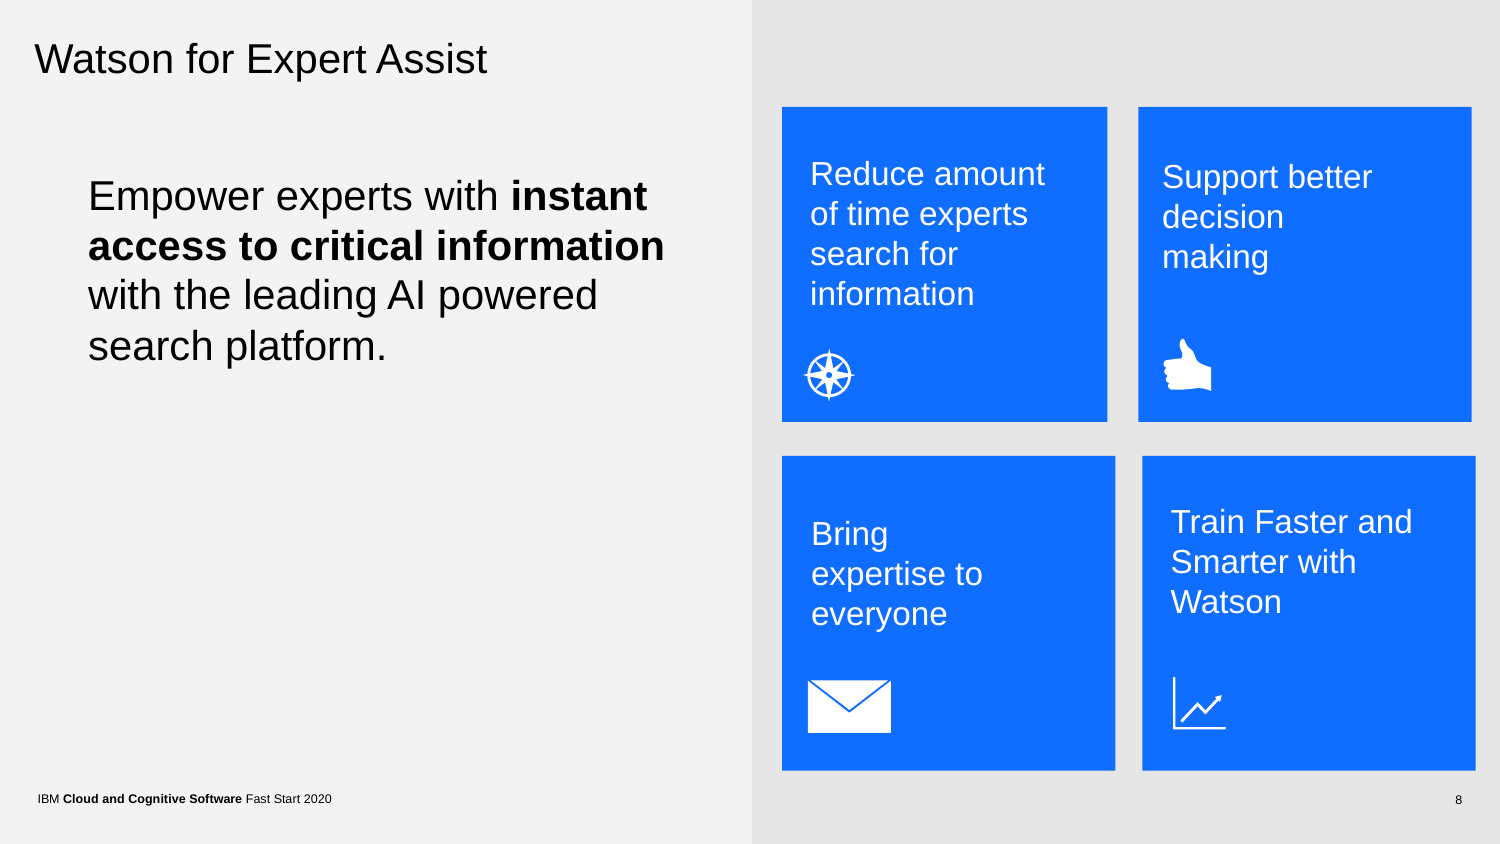

Watson for Expert Assist

Reduce amount of time experts search for information

Support better decision making

Empower experts with instant access to critical information with the leading AI powered search platform.

Bring expertise to everyone

Train Faster and Smarter with Watson

8
IBM Cloud and Cognitive Software Fast Start 2020